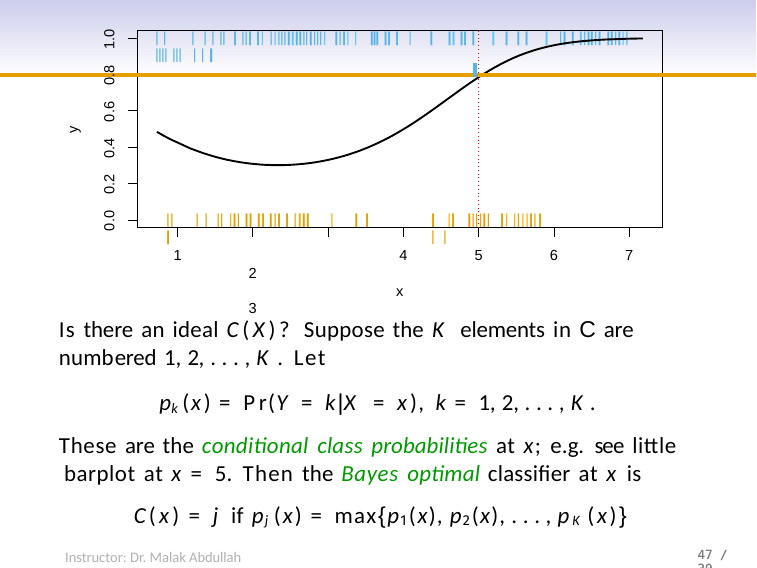

| |	|  | | || | ||| || |||||||||||||||| |||| |  ||| || |  |    |   || || |   |  | | |   |  || | |||||| |||||| |||| ||| | | ||
0.0   0.2   0.4   0.6   0.8   1.0

y
||	| |  || ||| || || ||| | ||||     |     |	|     |

2	3
|   ||   ||||||  || ||||||| |  |

1
4
5
6
7
x
Is there an ideal C(X)? Suppose the K elements in C are
numbered 1, 2, . . . , K.  Let
pk(x) = Pr(Y  = k|X  = x),  k = 1, 2, . . . , K.
These are the conditional class probabilities at x; e.g. see little  barplot at x = 5. Then the Bayes optimal classifier at x is
C(x) = j if pj (x) = max{p1(x), p2(x), . . . , pK (x)}
Instructor: Dr. Malak Abdullah
47 / 30
47 / 29